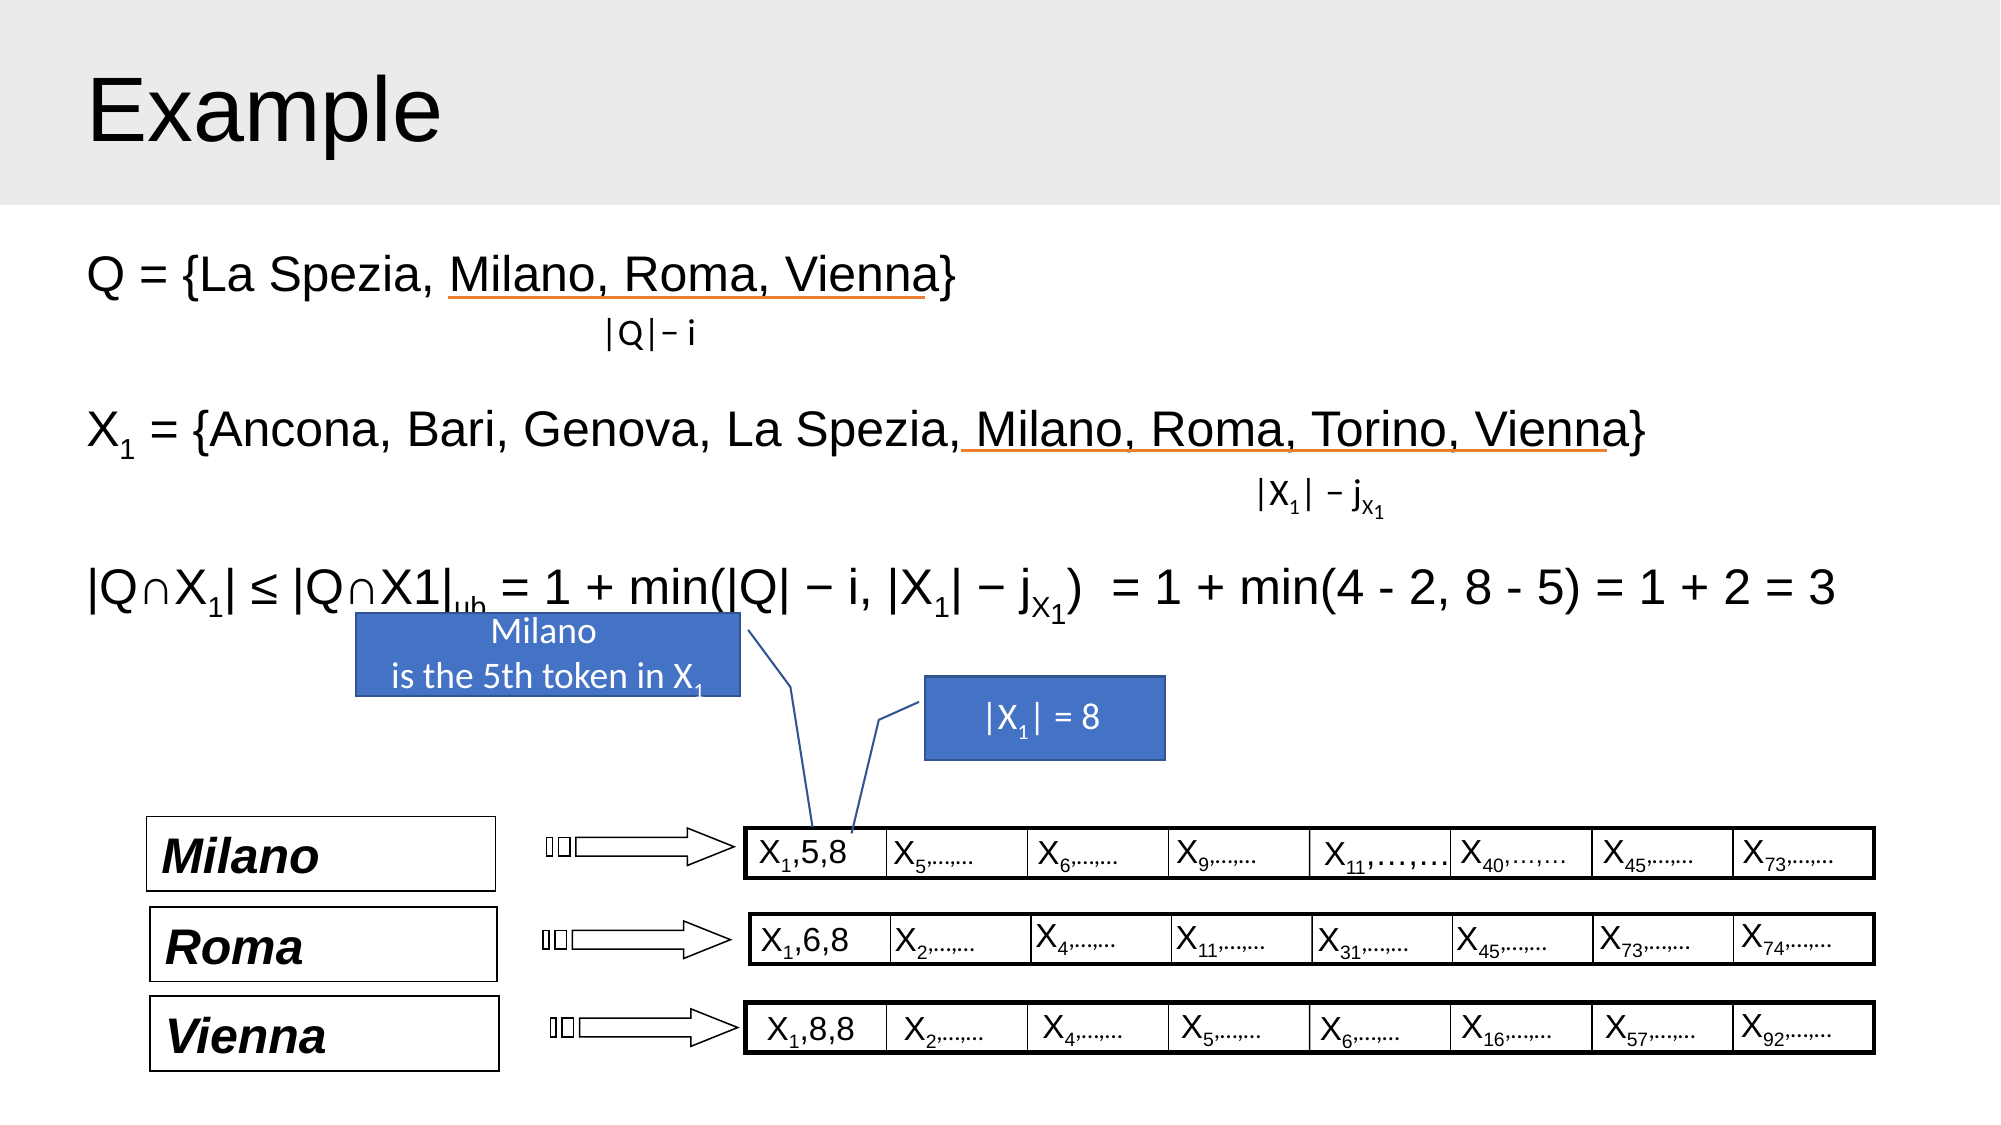

# Example
Q = {La Spezia, Milano, Roma, Vienna}

X1 = {Ancona, Bari, Genova, La Spezia, Milano, Roma, Torino, Vienna}

|Q∩X1| ≤ |Q∩X1|ub = 1 + min(|Q| − i, |X1| − jX1)  = 1 + min(4 - 2, 8 - 5) = 1 + 2 = 3

|Q|− i
|X1| − jX1
Milano
is the 5th token in X1
|X1| = 8

X9,…,…

X1,5,8
X40,…,…
X45,…,…

X6,…,…
X5,…,…

X11,…,…

Milano
X73,…,…

X4,…,…

X11,…,…

X73,…,…

X45,…,…

X1,6,8

X2,…,…

X31,…,…

Roma
X74,…,…

X4,…,…

X5,…,…

X16,…,…

X57,…,…

X1,8,8

X2,…,…

X6,…,…

Vienna
X92,…,…